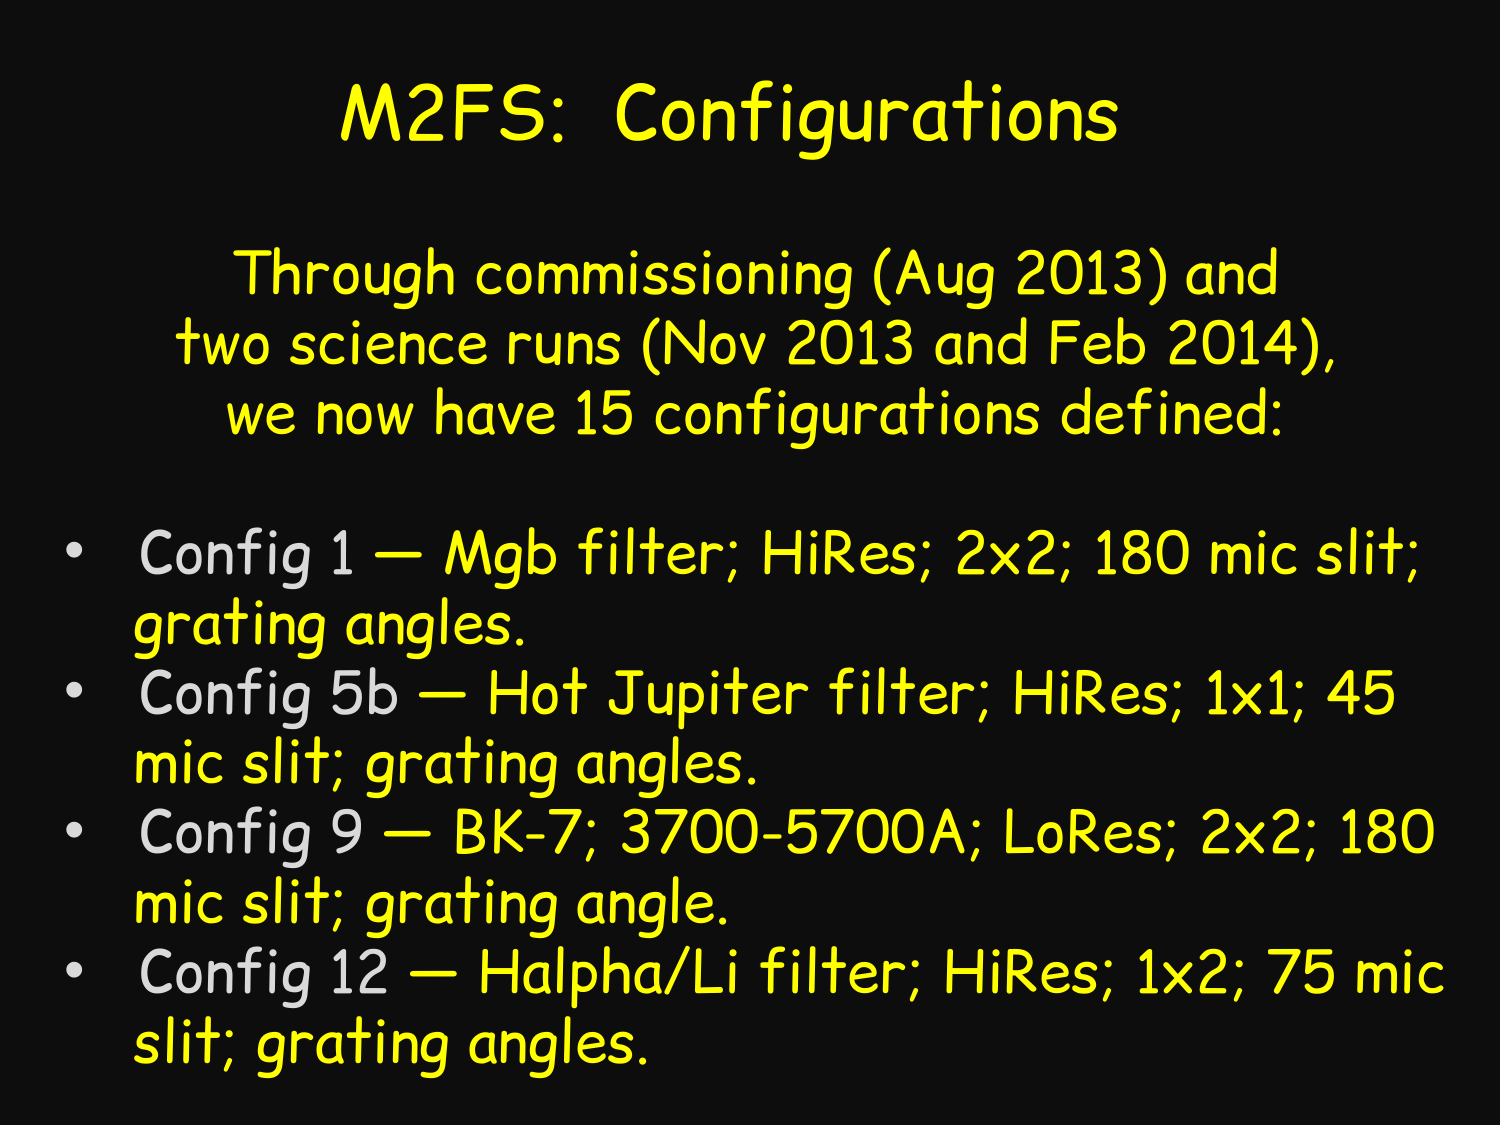

M2FS:  Configurations
Through commissioning (Aug 2013) and
two science runs (Nov 2013 and Feb 2014),
we now have 15 configurations defined:

Config 1 — Mgb filter; HiRes; 2x2; 180 mic slit;
    grating angles.
Config 5b — Hot Jupiter filter; HiRes; 1x1; 45
    mic slit; grating angles.
Config 9 — BK-7; 3700-5700A; LoRes; 2x2; 180
    mic slit; grating angle.
Config 12 — Halpha/Li filter; HiRes; 1x2; 75 mic
    slit; grating angles.